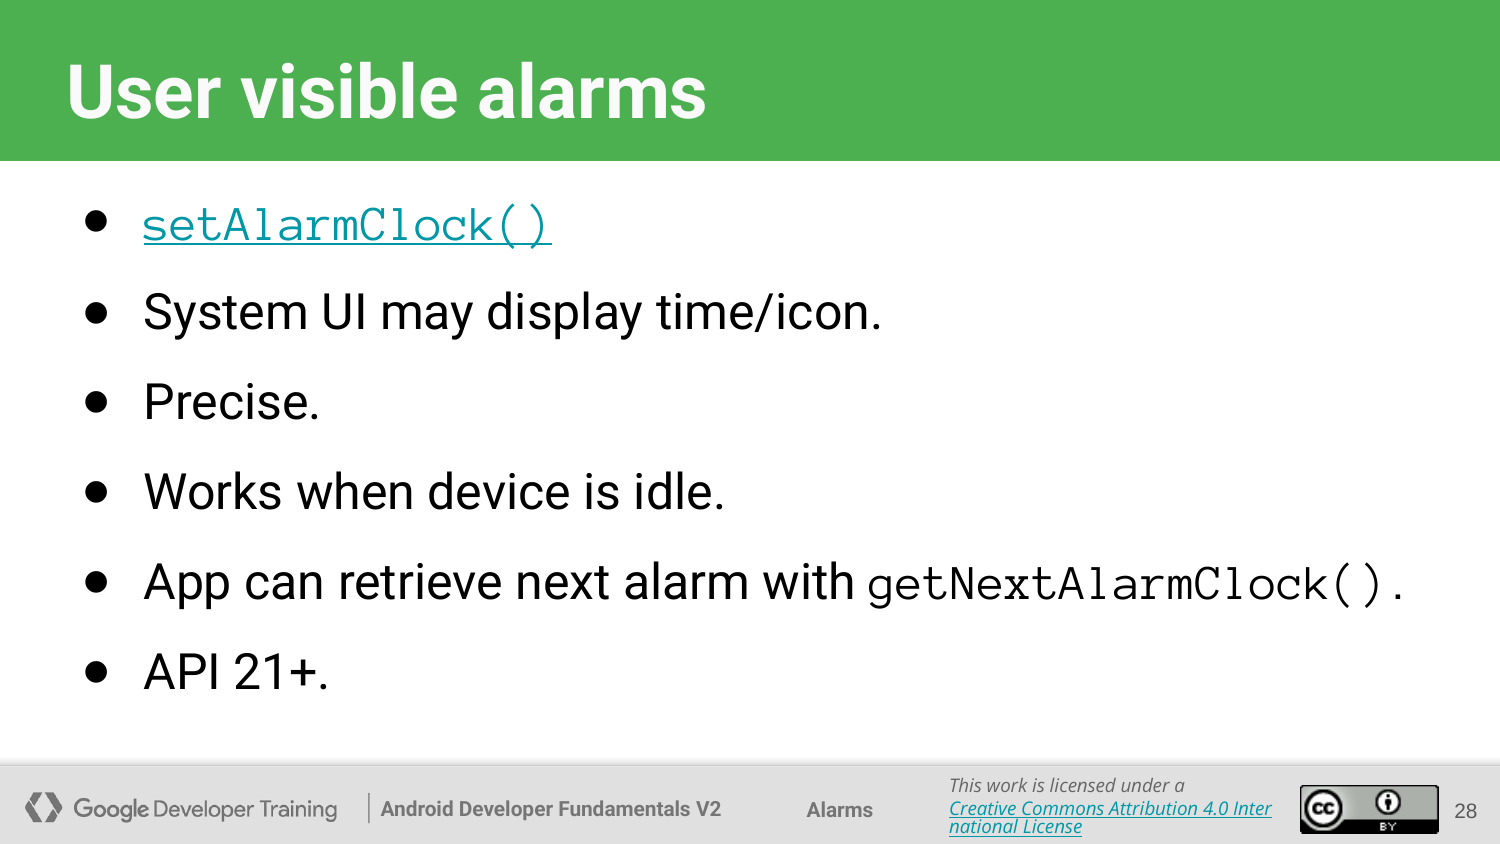

# User visible alarms
setAlarmClock()
System UI may display time/icon.
Precise.
Works when device is idle.
App can retrieve next alarm with getNextAlarmClock().
API 21+.
28